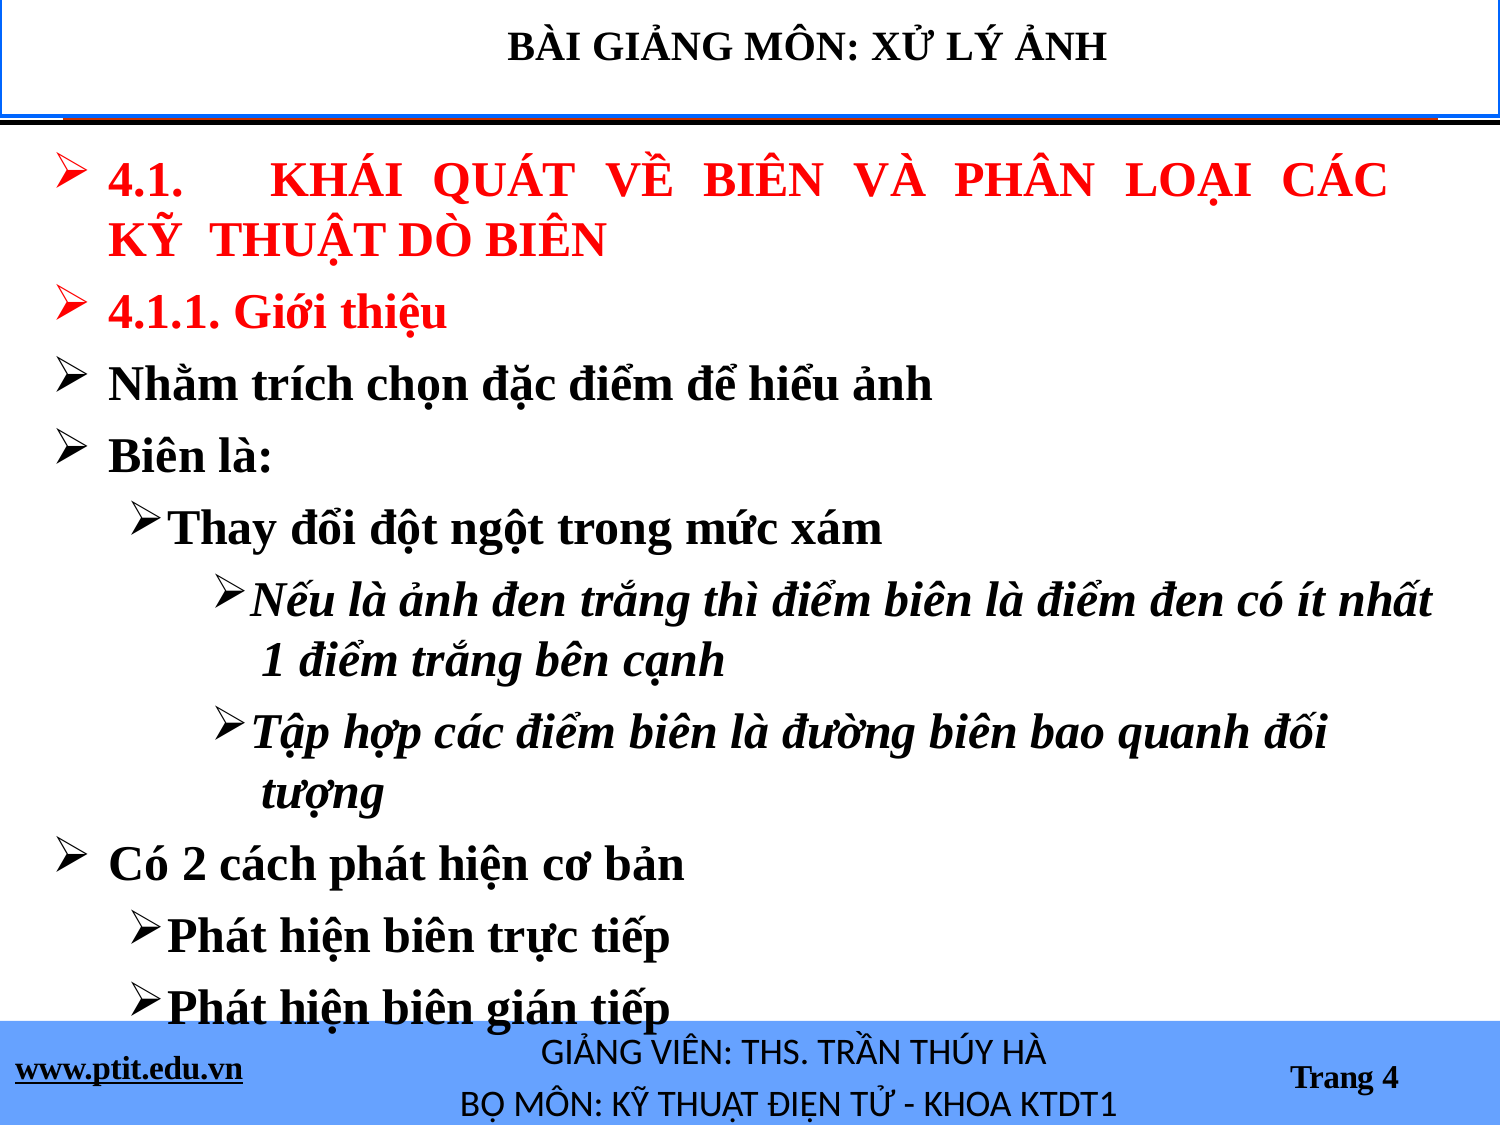

BÀI GIẢNG MÔN: XỬ LÝ ẢNH

4.1.	KHÁI	QUÁT	VỀ	BIÊN	VÀ	PHÂN	LOẠI	CÁC	KỸ  THUẬT DÒ BIÊN
4.1.1. Giới thiệu
Nhằm trích chọn đặc điểm để hiểu ảnh
Biên là:
Thay đổi đột ngột trong mức xám
Nếu là ảnh đen trắng thì điểm biên là điểm đen có ít nhất  1 điểm trắng bên cạnh
Tập hợp các điểm biên là đường biên bao quanh đối  tượng
Có 2 cách phát hiện cơ bản
Phát hiện biên trực tiếp
Phát hiện biên gián tiếp

GIẢNG VIÊN: THS. TRẦN THÚY HÀ
BỘ MÔN: KỸ THUẬT ĐIỆN TỬ - KHOA KTDT1
www.ptit.edu.vn
Trang 4